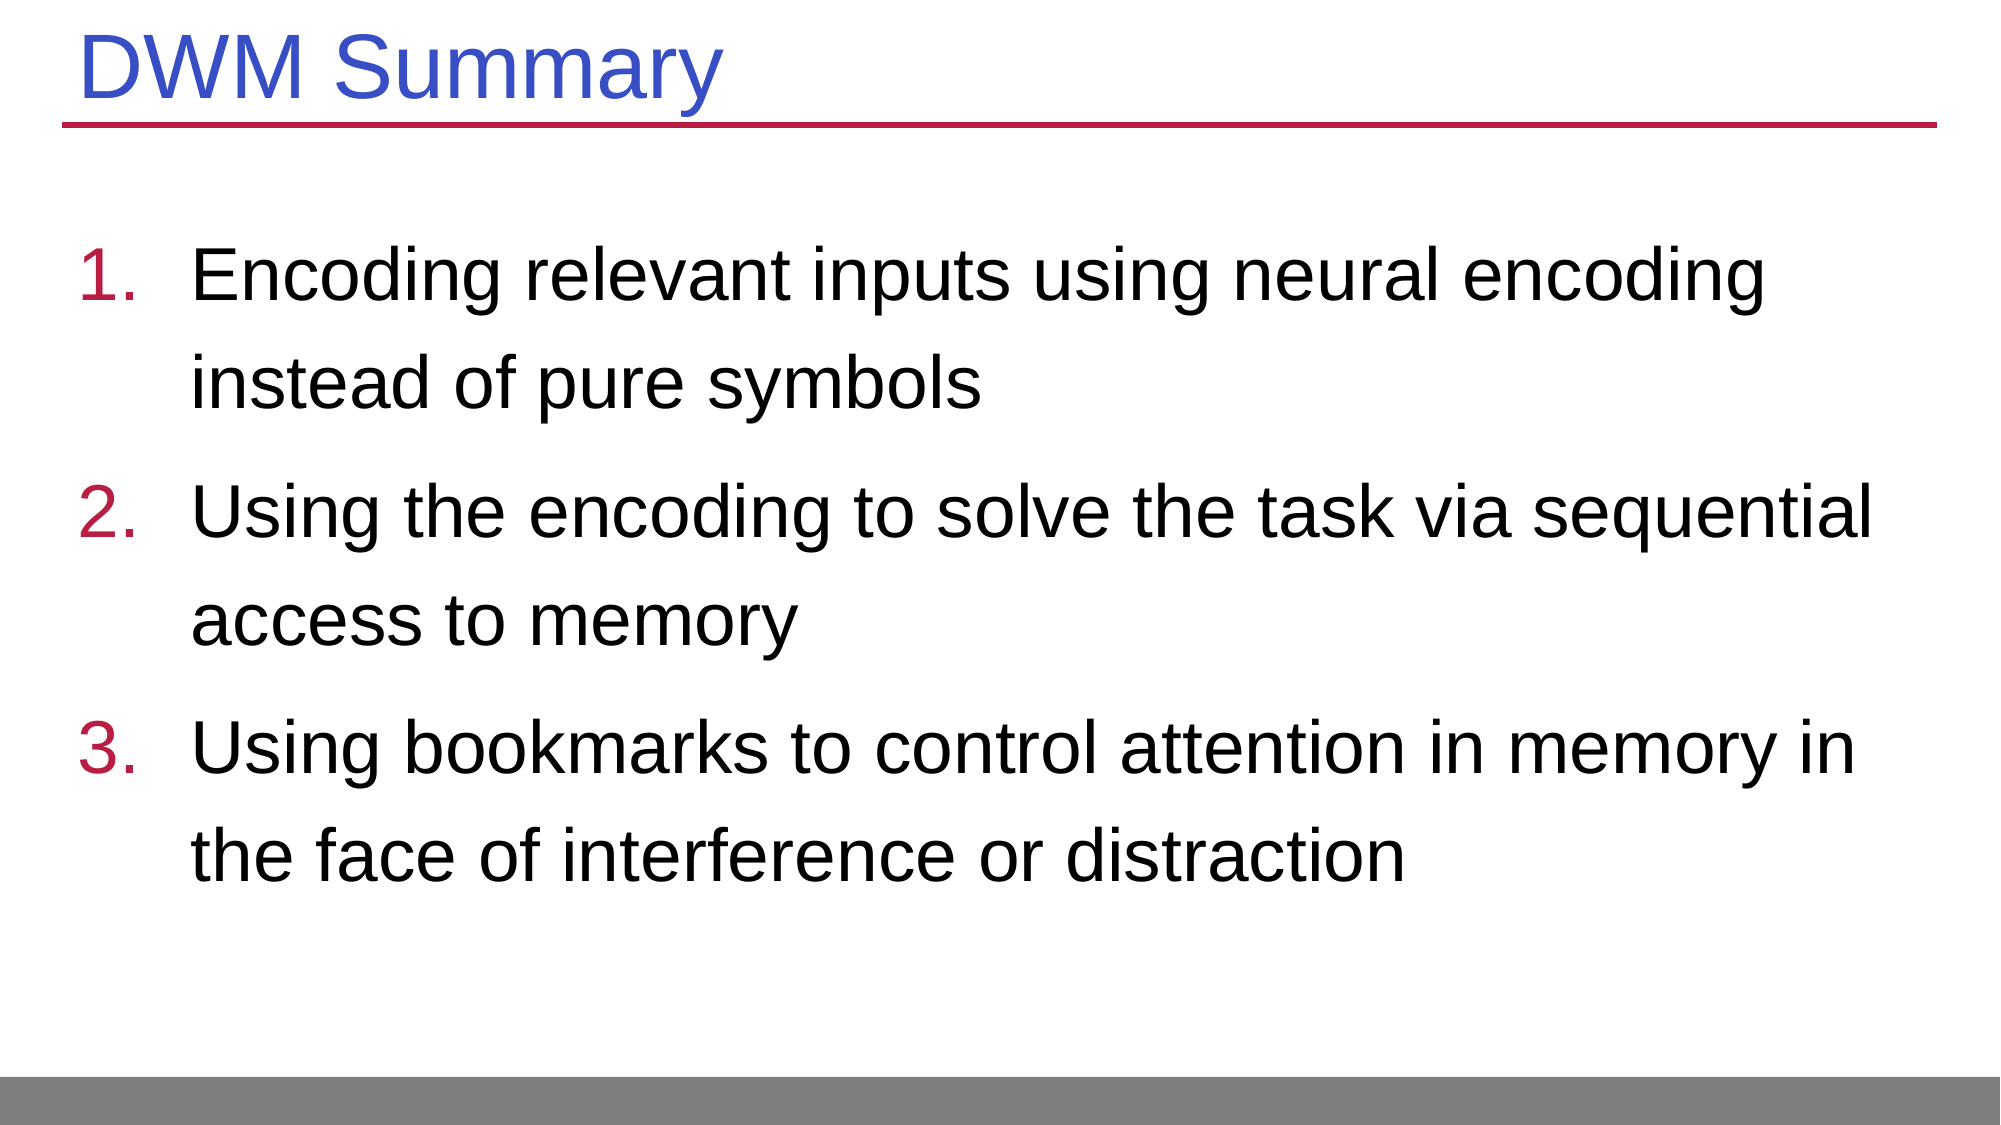

# DWM Summary
Encoding relevant inputs using neural encoding instead of pure symbols
Using the encoding to solve the task via sequential access to memory
Using bookmarks to control attention in memory in the face of interference or distraction